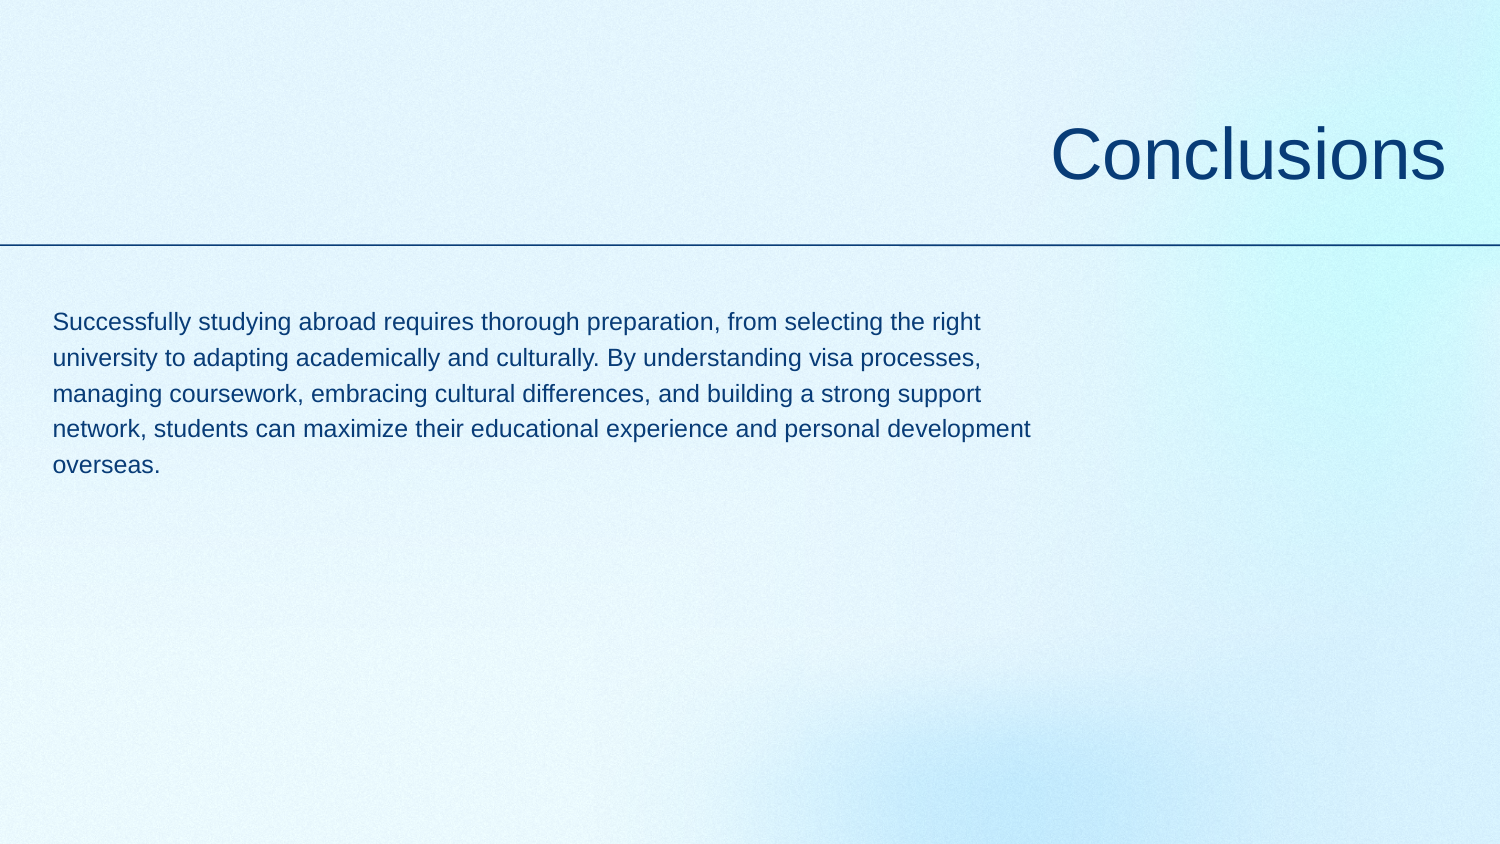

# Conclusions
Successfully studying abroad requires thorough preparation, from selecting the right university to adapting academically and culturally. By understanding visa processes, managing coursework, embracing cultural differences, and building a strong support network, students can maximize their educational experience and personal development overseas.